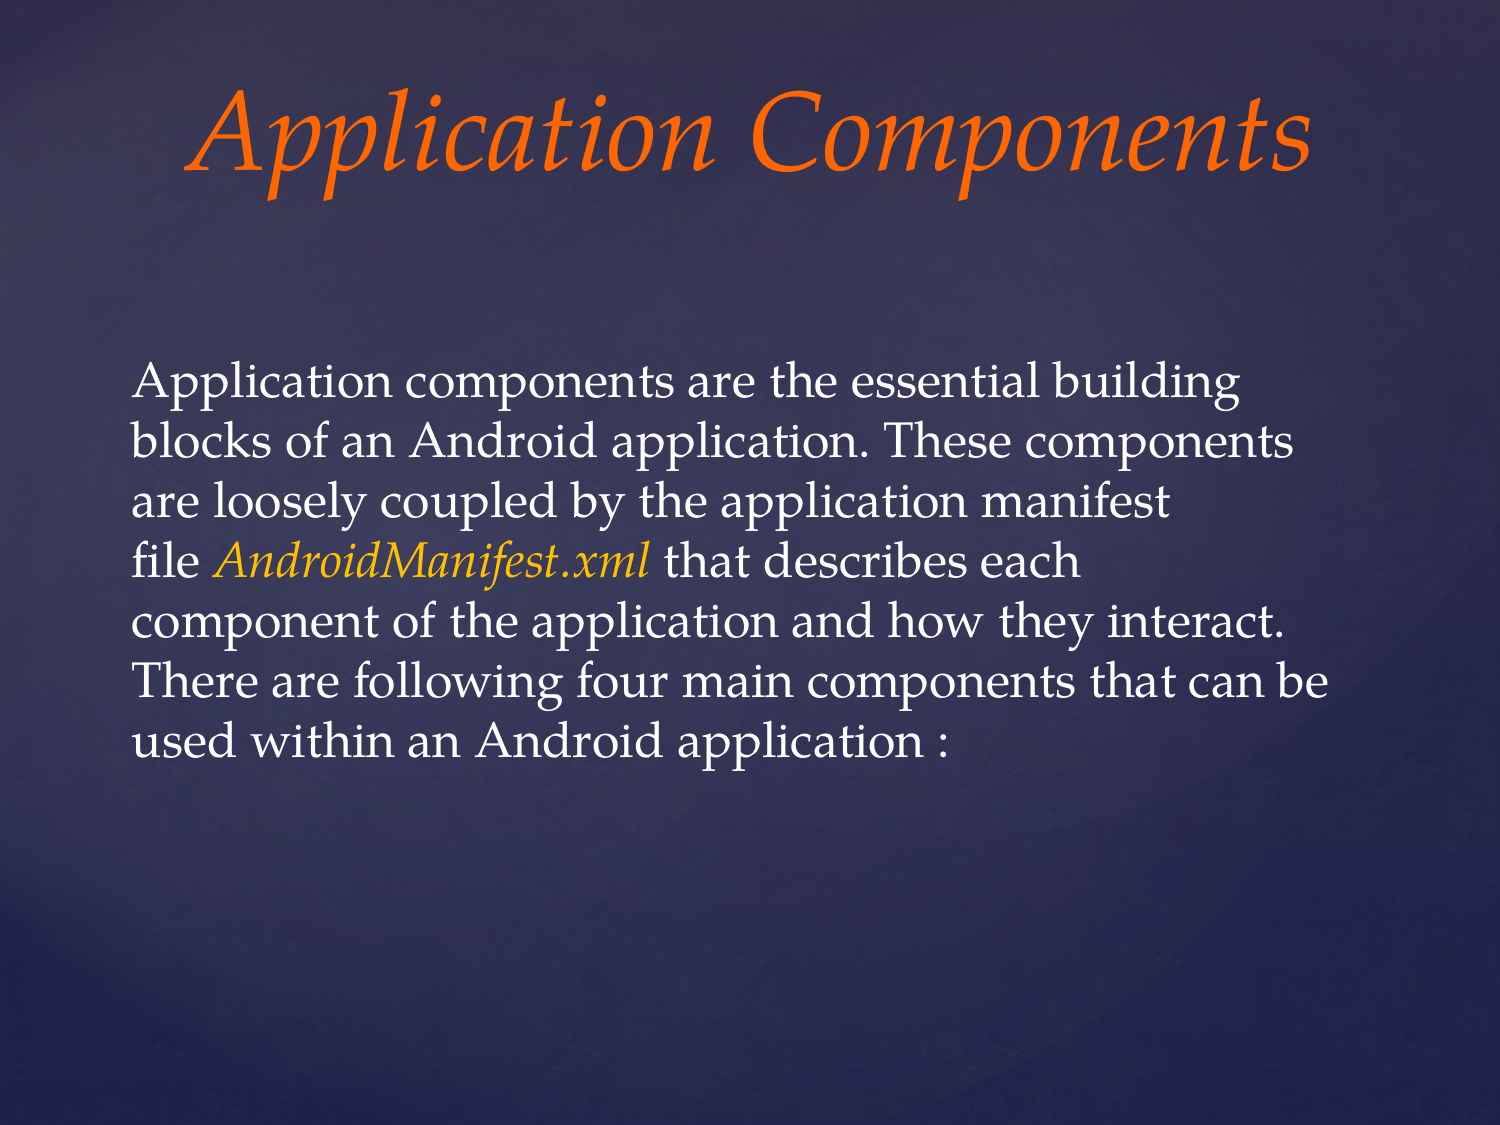

# Application Components
Application components are the essential building blocks of an Android application. These components are loosely coupled by the application manifest file AndroidManifest.xml that describes each component of the application and how they interact.
There are following four main components that can be used within an Android application :